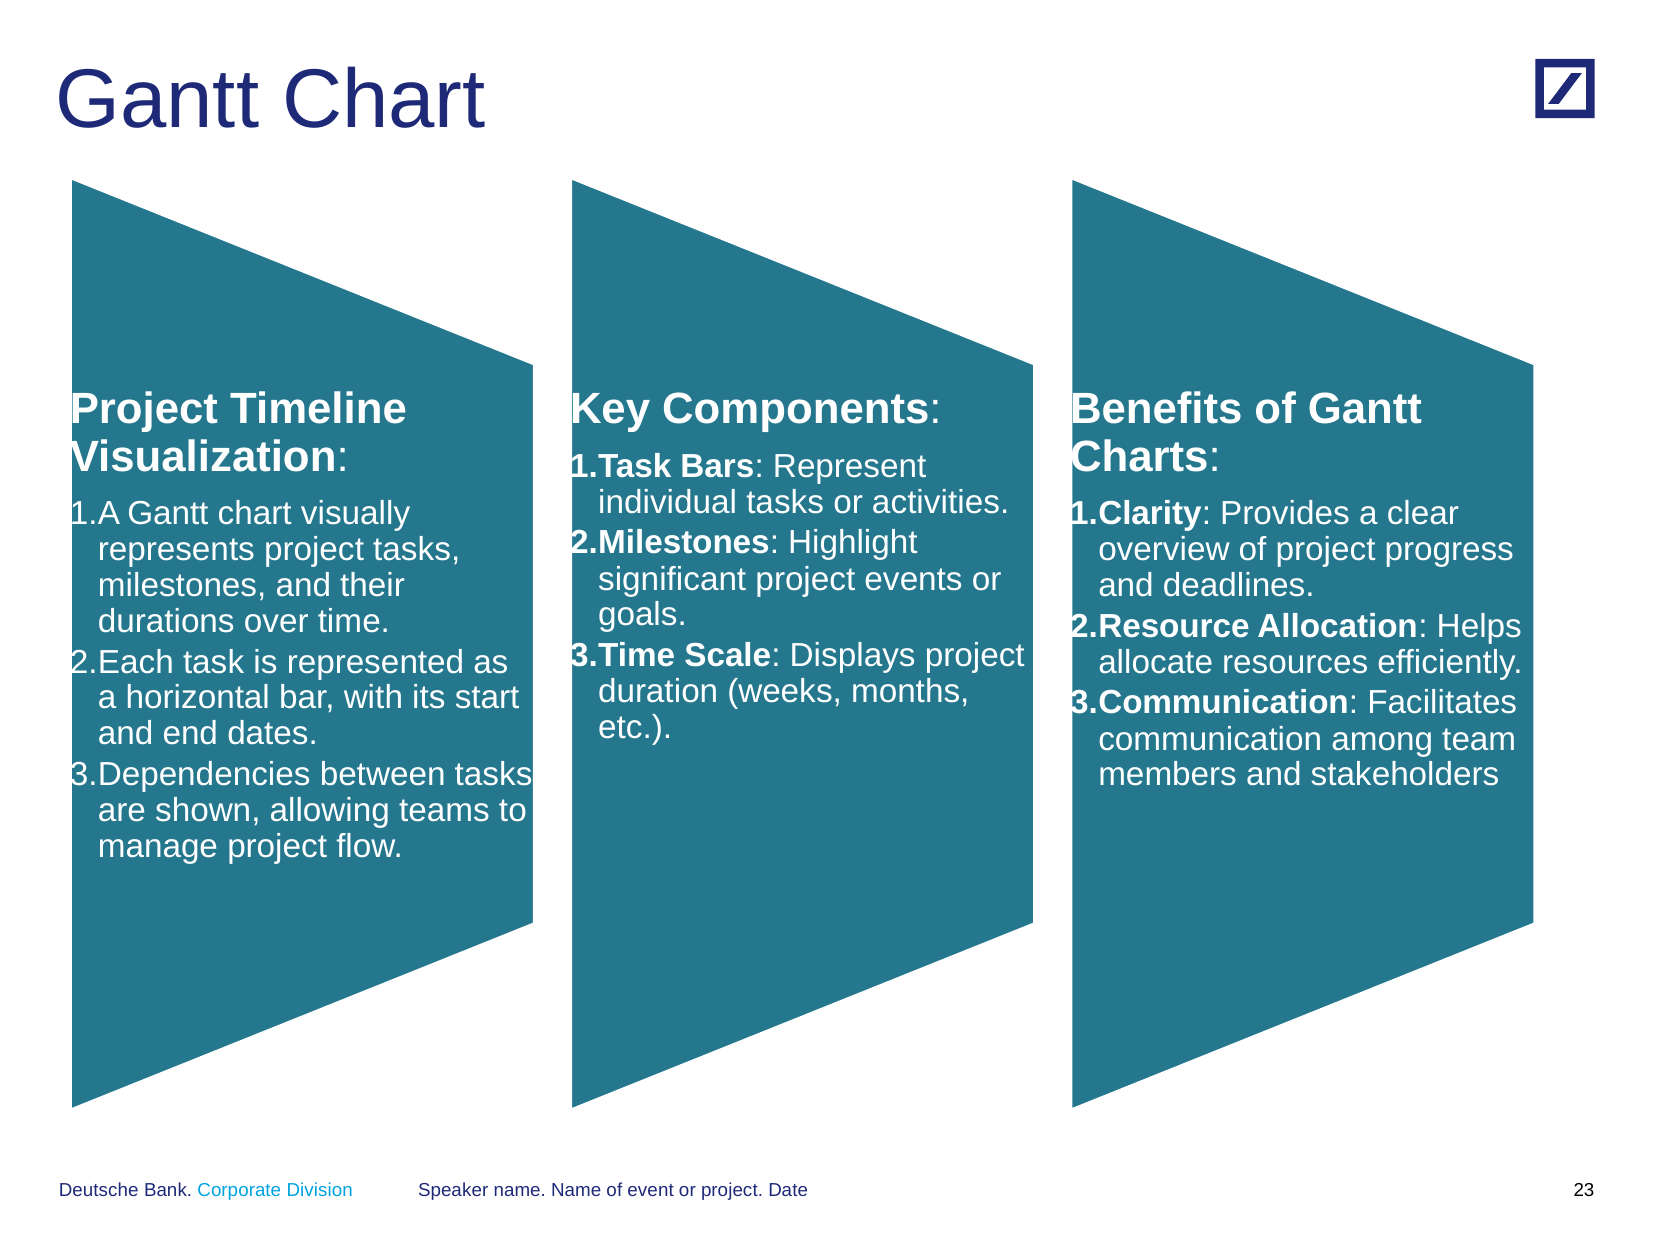

# Gantt Chart
Project Timeline Visualization:
A Gantt chart visually represents project tasks, milestones, and their durations over time.
Each task is represented as a horizontal bar, with its start and end dates.
Dependencies between tasks are shown, allowing teams to manage project flow.
Key Components:
Task Bars: Represent individual tasks or activities.
Milestones: Highlight significant project events or goals.
Time Scale: Displays project duration (weeks, months, etc.).
Benefits of Gantt Charts:
Clarity: Provides a clear overview of project progress and deadlines.
Resource Allocation: Helps allocate resources efficiently.
Communication: Facilitates communication among team members and stakeholders
Speaker name. Name of event or project. Date
23